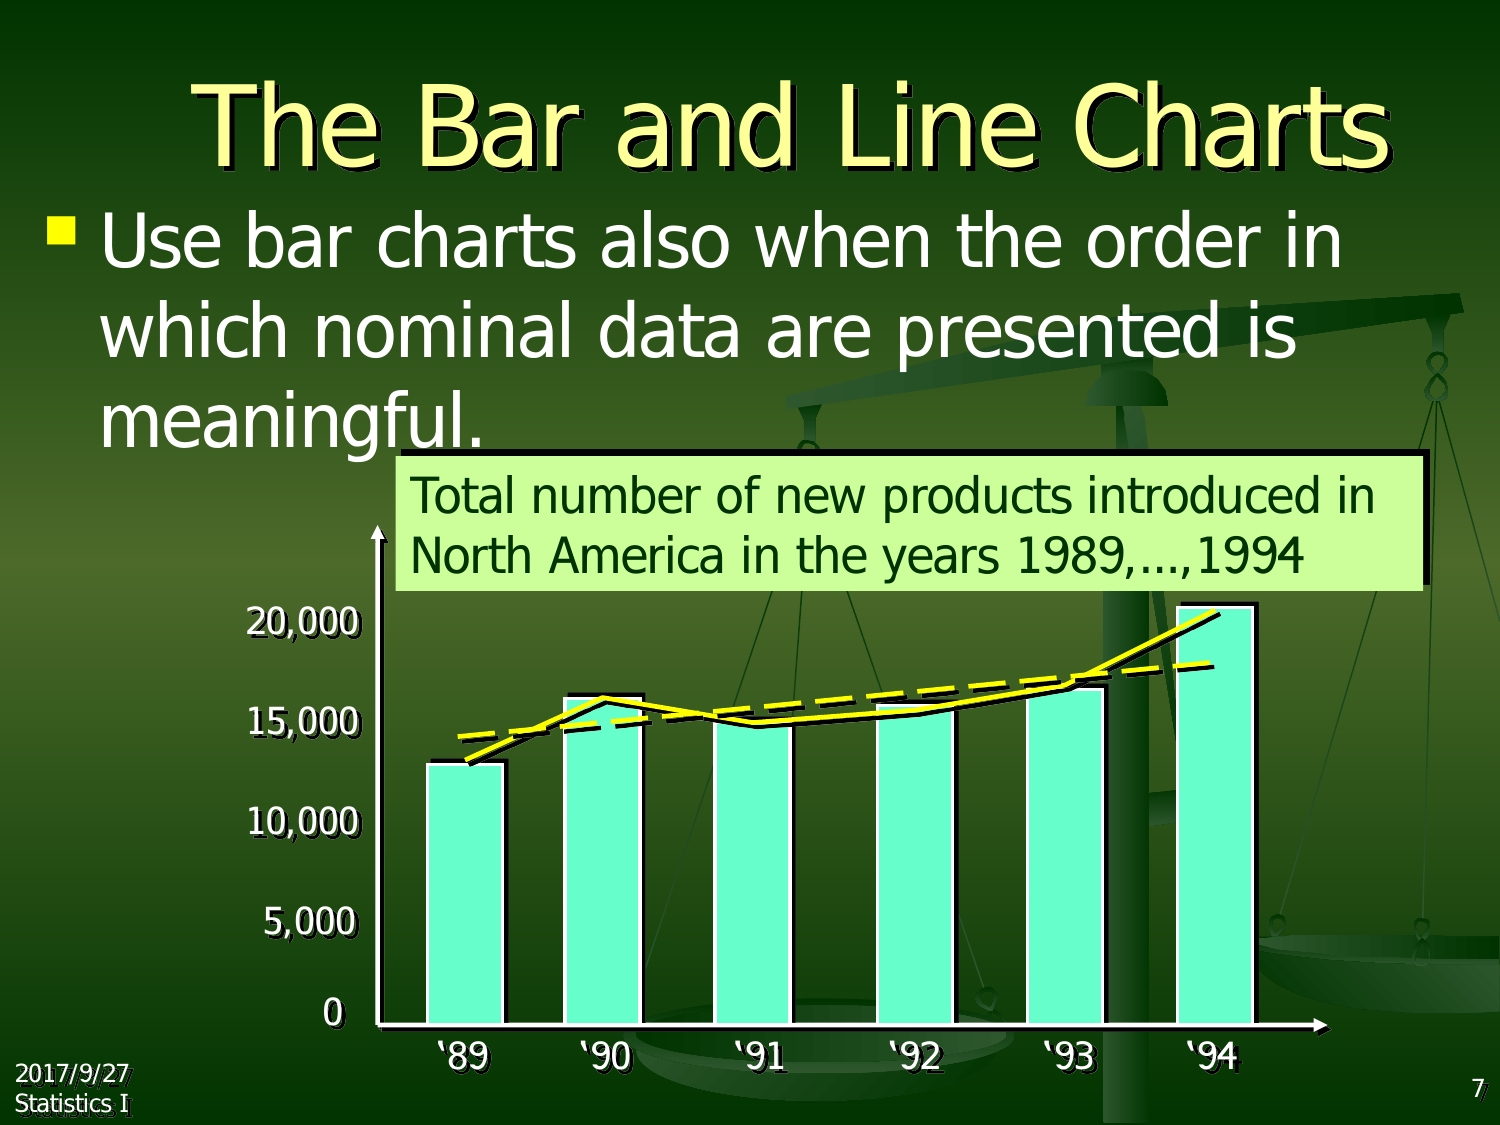

# The Bar and Line Charts
Use bar charts also when the order in which nominal data are presented is meaningful.
Total number of new products introduced in
North America in the years 1989,…,1994

20,000

15,000

10,000
5,000
0
‘89        ‘90         ‘91         ‘92         ‘93        ‘94

2017/9/27
Statistics I
7